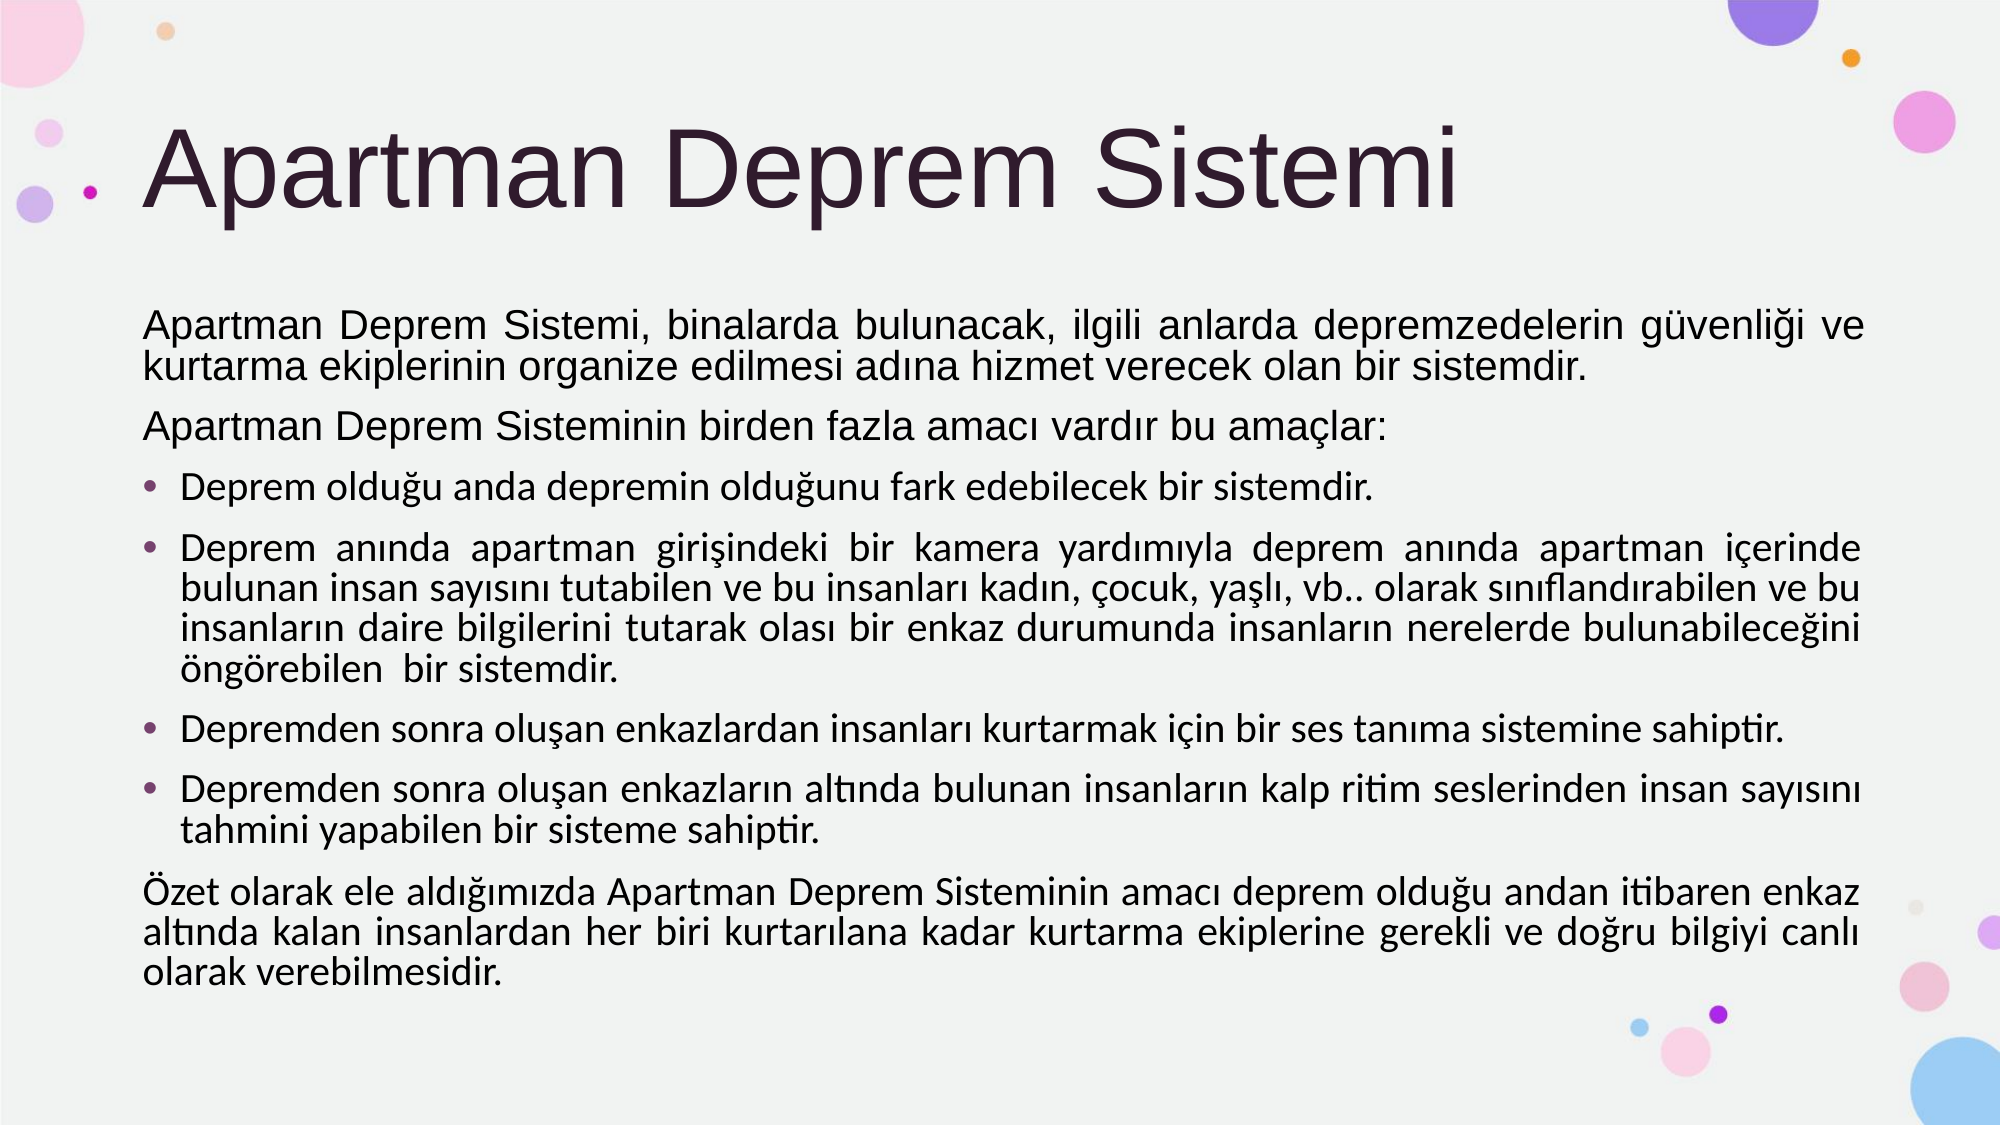

Apartman Deprem Sistemi
Apartman Deprem Sistemi, binalarda bulunacak, ilgili anlarda depremzedelerin güvenliği ve
kurtarma ekiplerinin organize edilmesi adına hizmet verecek olan bir sistemdir.
Apartman Deprem Sisteminin birden fazla amacı vardır bu amaçlar:
• Deprem olduğu anda depremin olduğunu fark edebilecek bir sistemdir.
• Deprem anında apartman girişindeki bir kamera yardımıyla deprem anında apartman içerinde
bulunan insan sayısını tutabilen ve bu insanları kadın, çocuk, yaşlı, vb.. olarak sınıflandırabilen ve bu
insanların daire bilgilerini tutarak olası bir enkaz durumunda insanların nerelerde bulunabileceğini
öngörebilen bir sistemdir.
• Depremden sonra oluşan enkazlardan insanları kurtarmak için bir ses tanıma sistemine sahiptir.
• Depremden sonra oluşan enkazların altında bulunan insanların kalp ritim seslerinden insan sayısını
tahmini yapabilen bir sisteme sahiptir.
Özet olarak ele aldığımızda Apartman Deprem Sisteminin amacı deprem olduğu andan itibaren enkaz
altında kalan insanlardan her biri kurtarılana kadar kurtarma ekiplerine gerekli ve doğru bilgiyi canlı
olarak verebilmesidir.